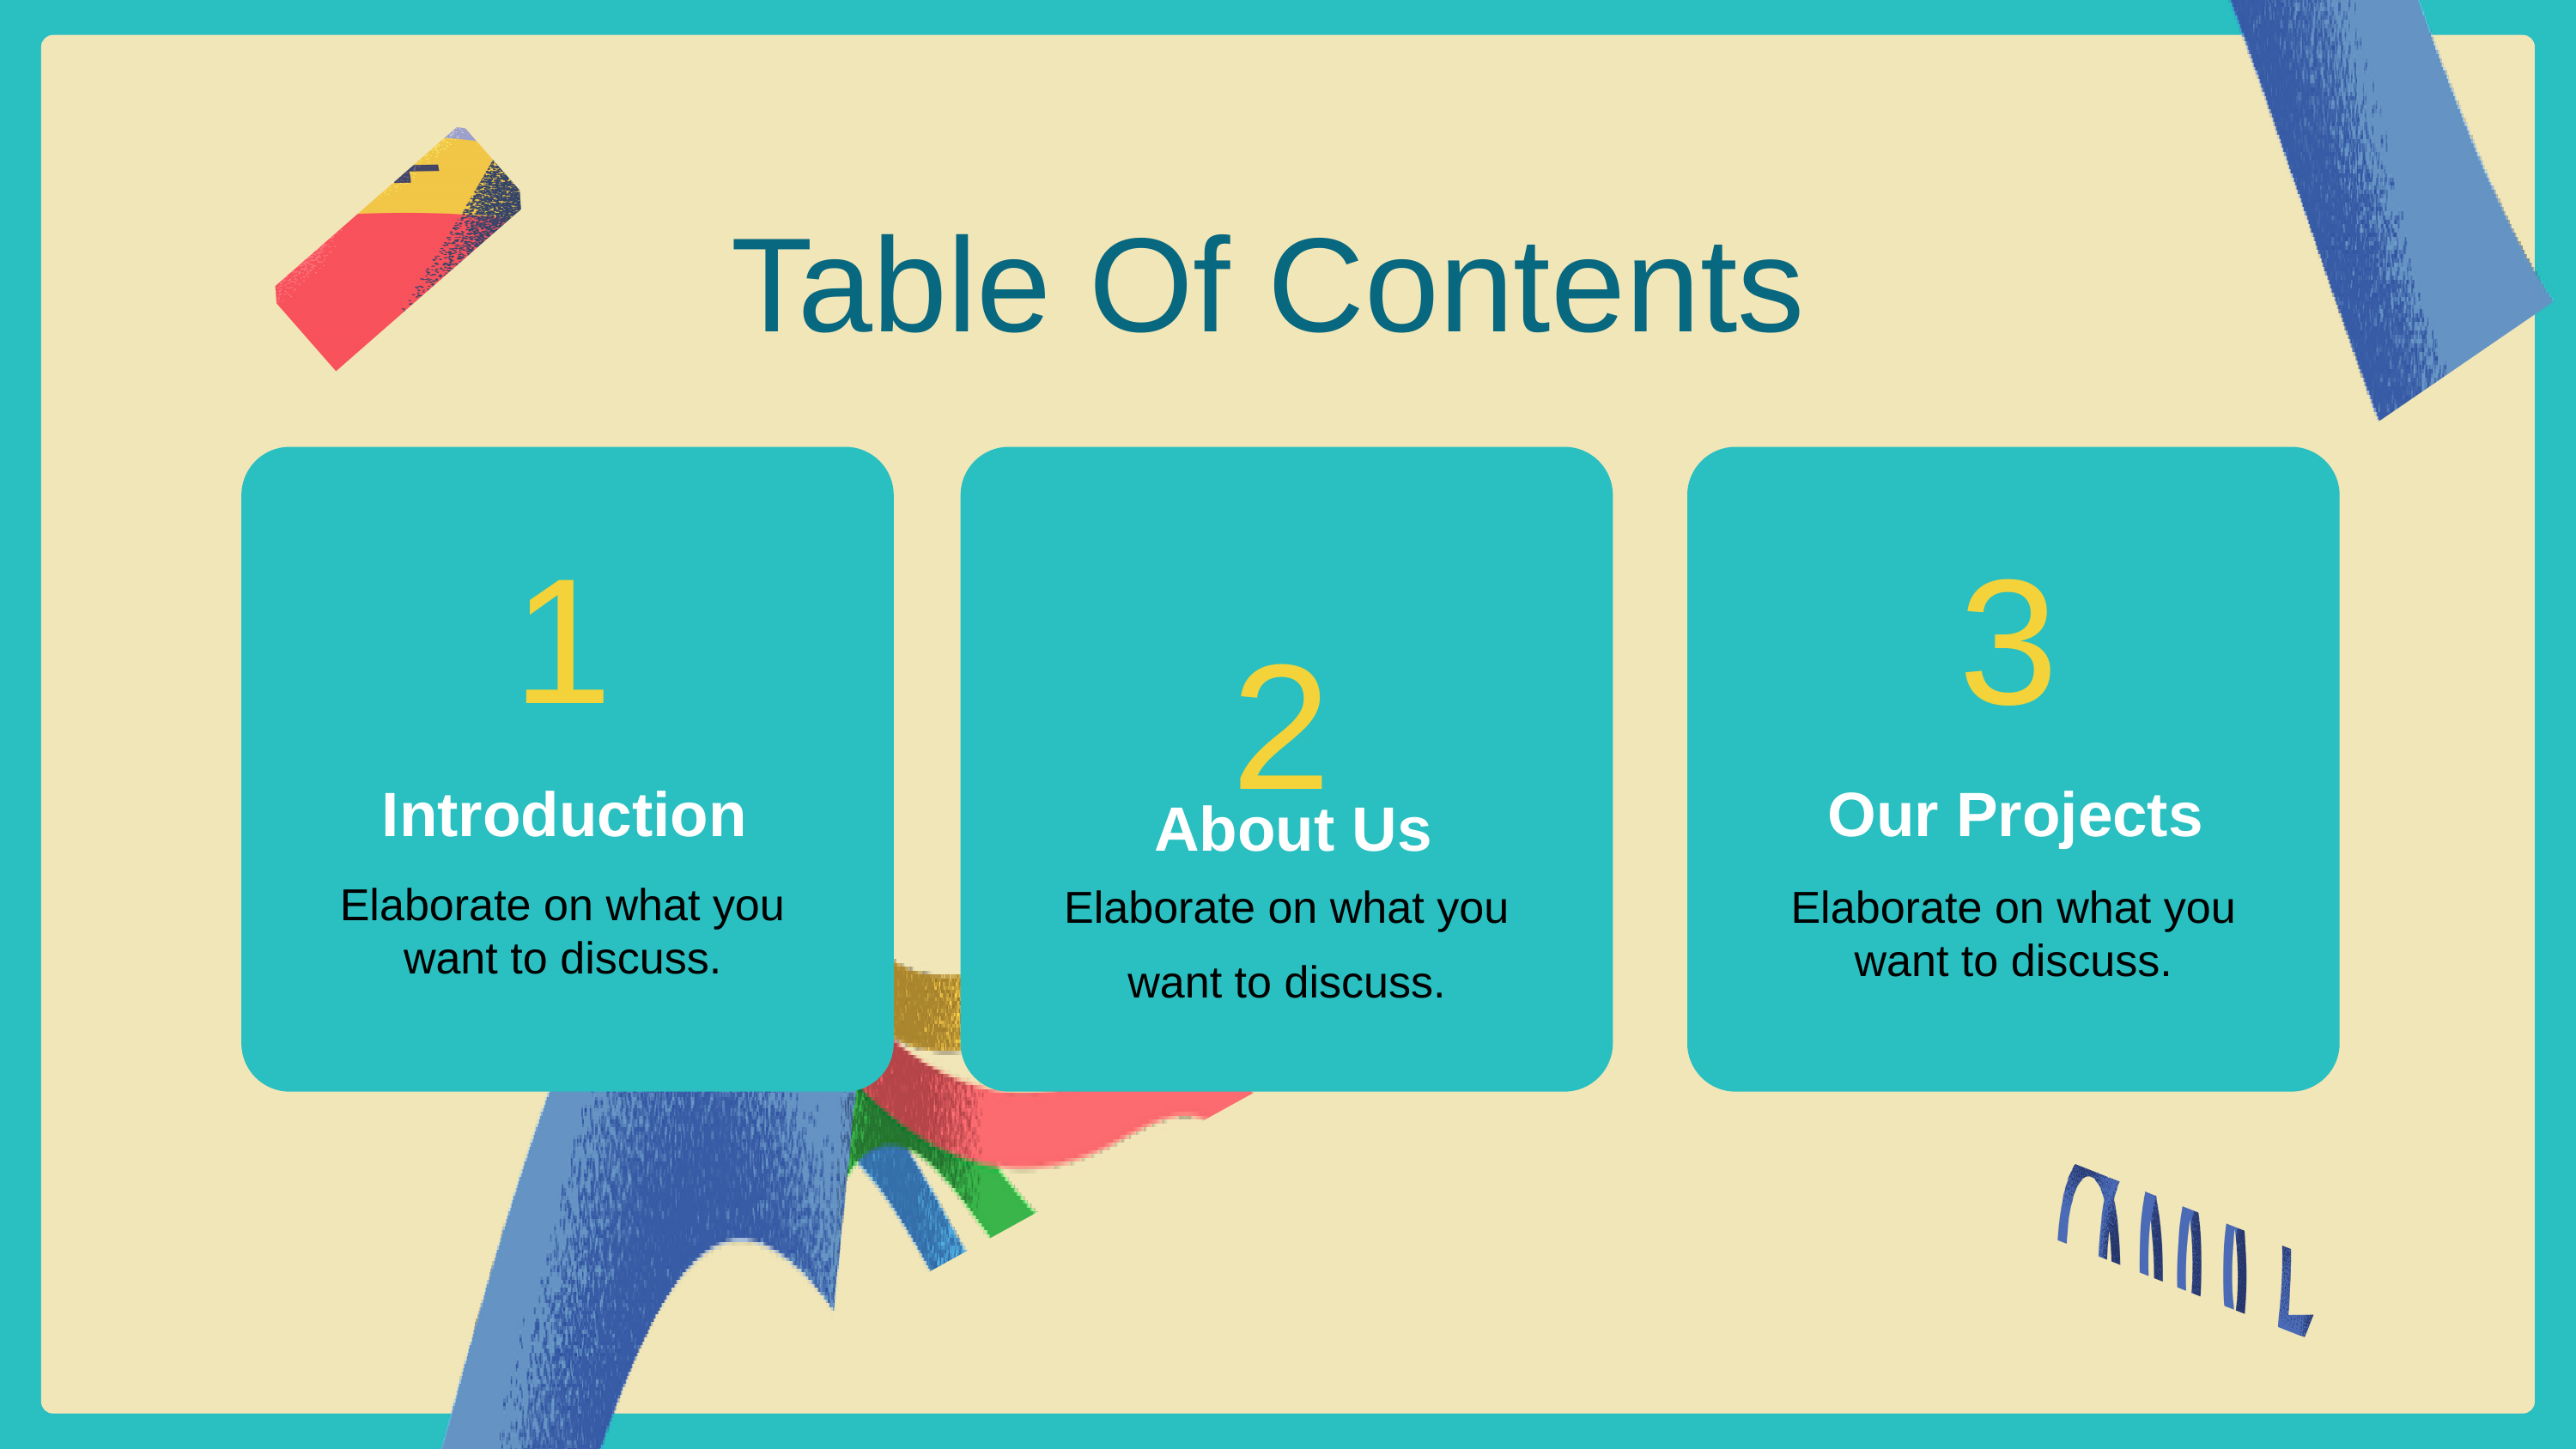

Table Of Contents

1
2
3
Introduction
About Us
Our Projects
Elaborate on what you
 want to discuss.
Elaborate on what you
 want to discuss.
Elaborate on what you
 want to discuss.